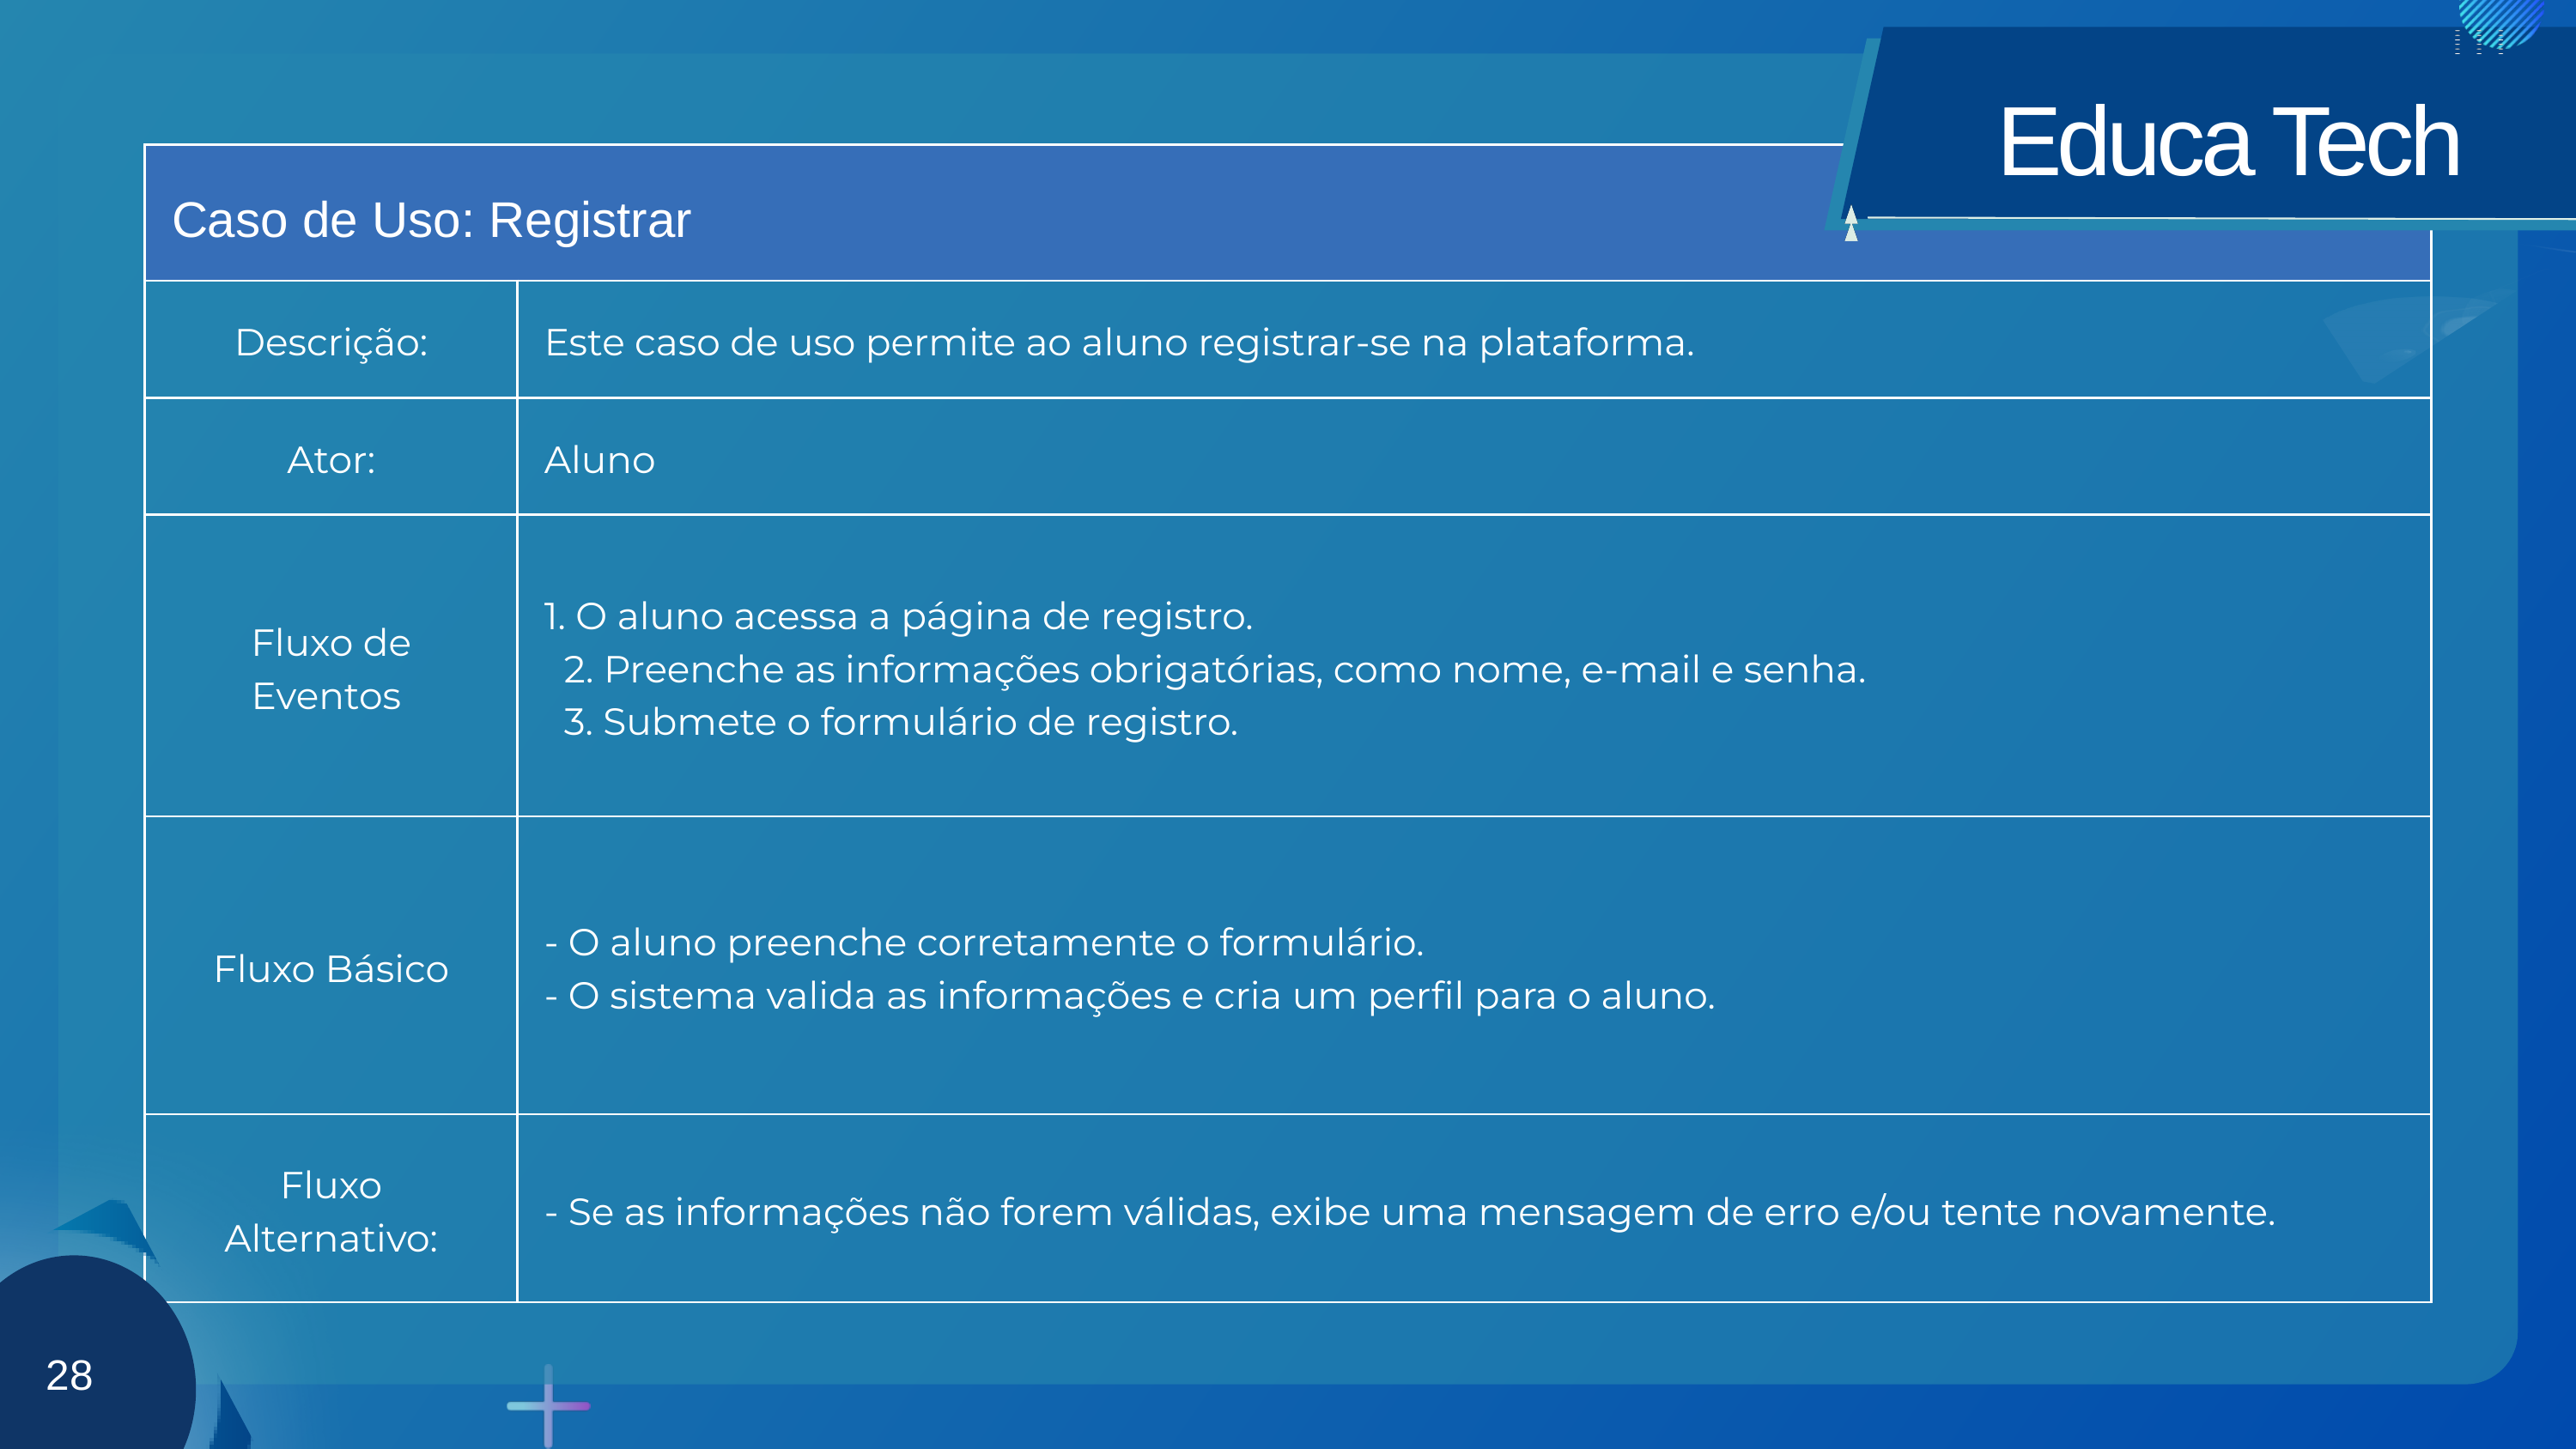

Educa Tech

| Caso de Uso: Registrar | Caso de Uso: Registrar |
| --- | --- |
| Descrição: | Este caso de uso permite ao aluno registrar-se na plataforma. |
| Ator: | Aluno |
| Fluxo de Eventos | 1. O aluno acessa a página de registro. 2. Preenche as informações obrigatórias, como nome, e-mail e senha. 3. Submete o formulário de registro. |
| Fluxo Básico | - O aluno preenche corretamente o formulário. - O sistema valida as informações e cria um perfil para o aluno. |
| Fluxo Alternativo: | - Se as informações não forem válidas, exibe uma mensagem de erro e/ou tente novamente. |

28